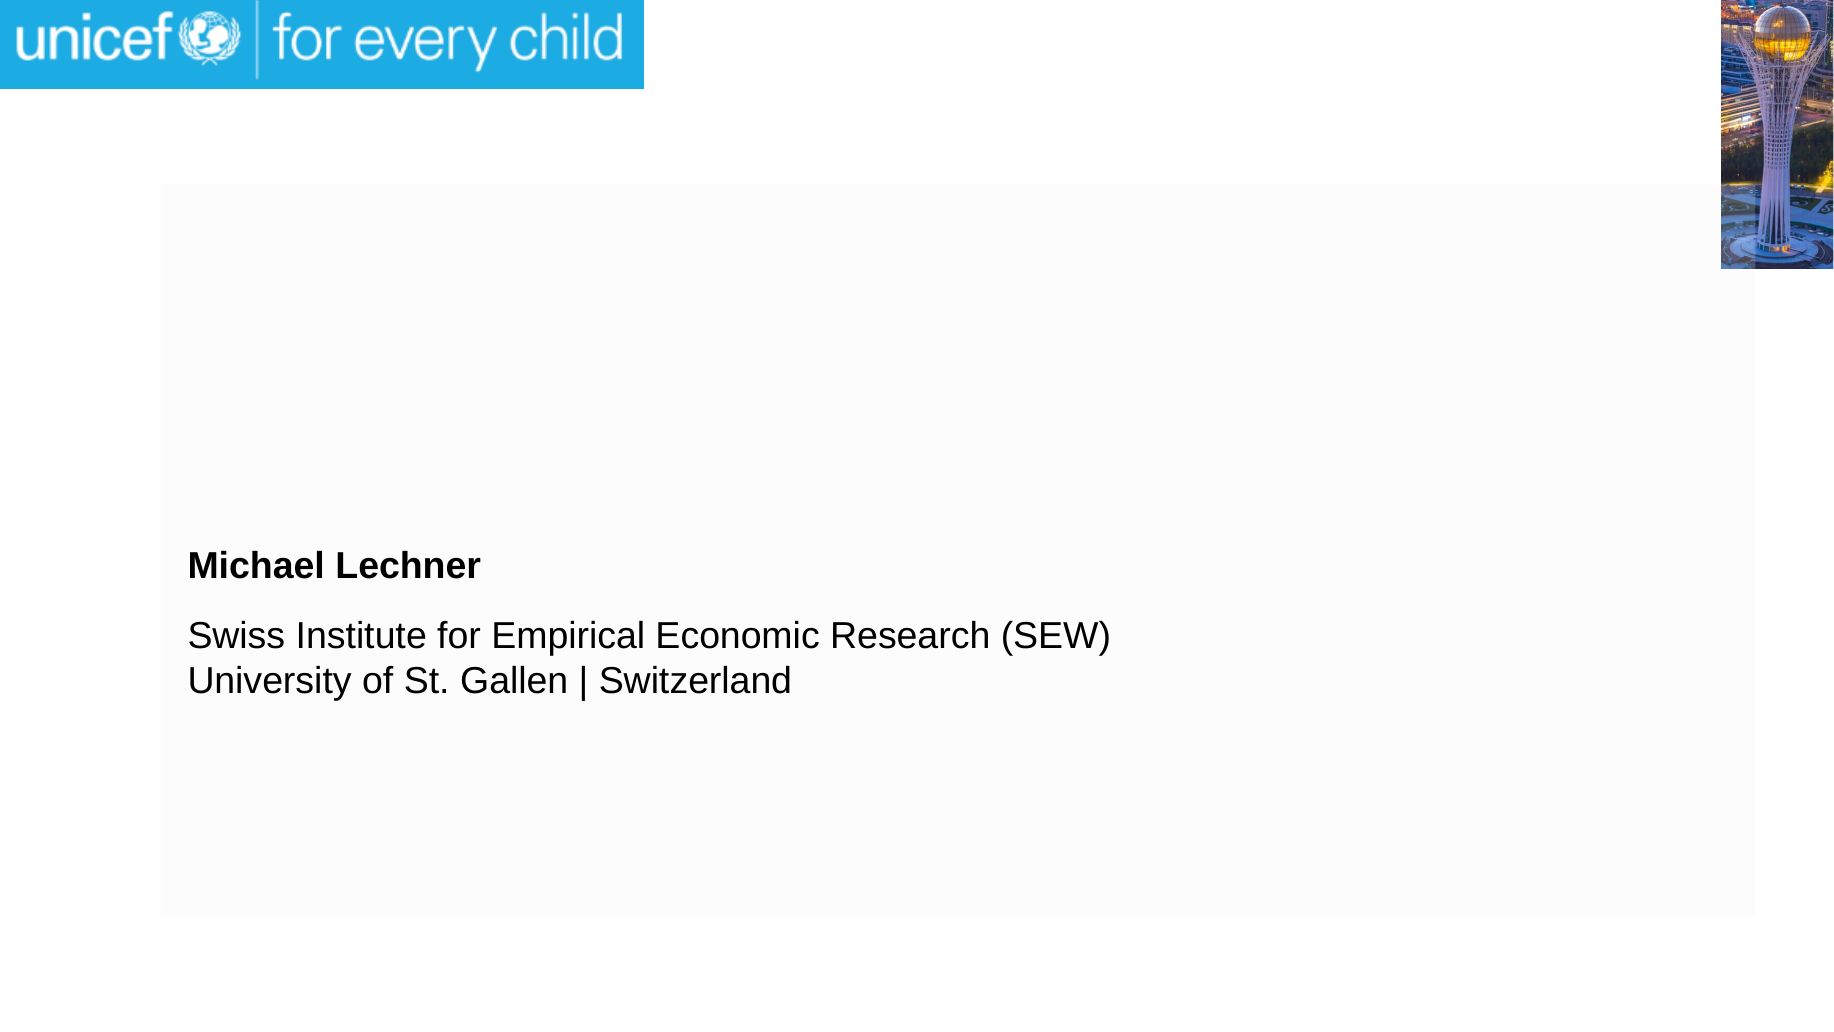

Michael Lechner
Swiss Institute for Empirical Economic Research (SEW)
University of St. Gallen | Switzerland